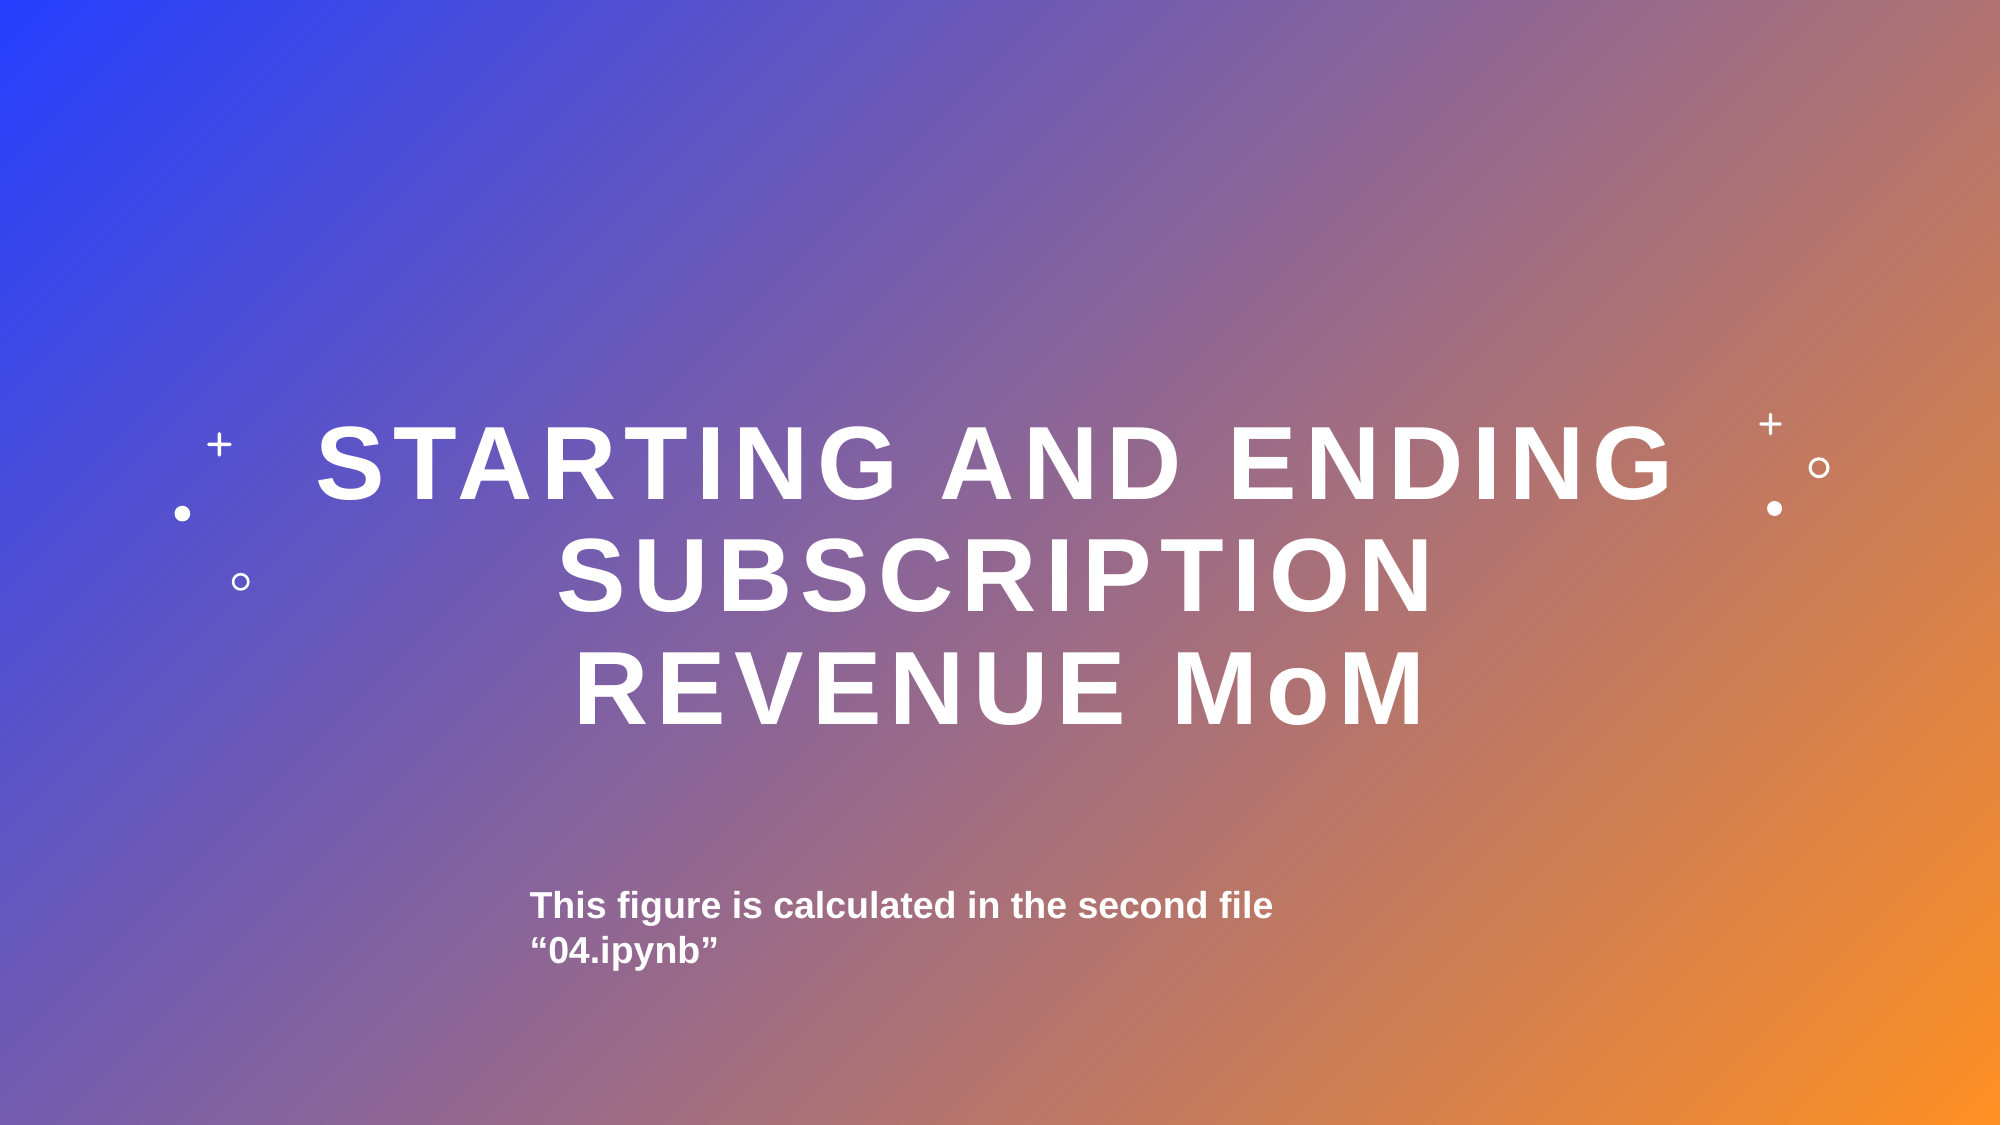

# STARTING AND ENDING SUBSCRIPTION REVENUE MoM
This figure is calculated in the second file “04.ipynb”